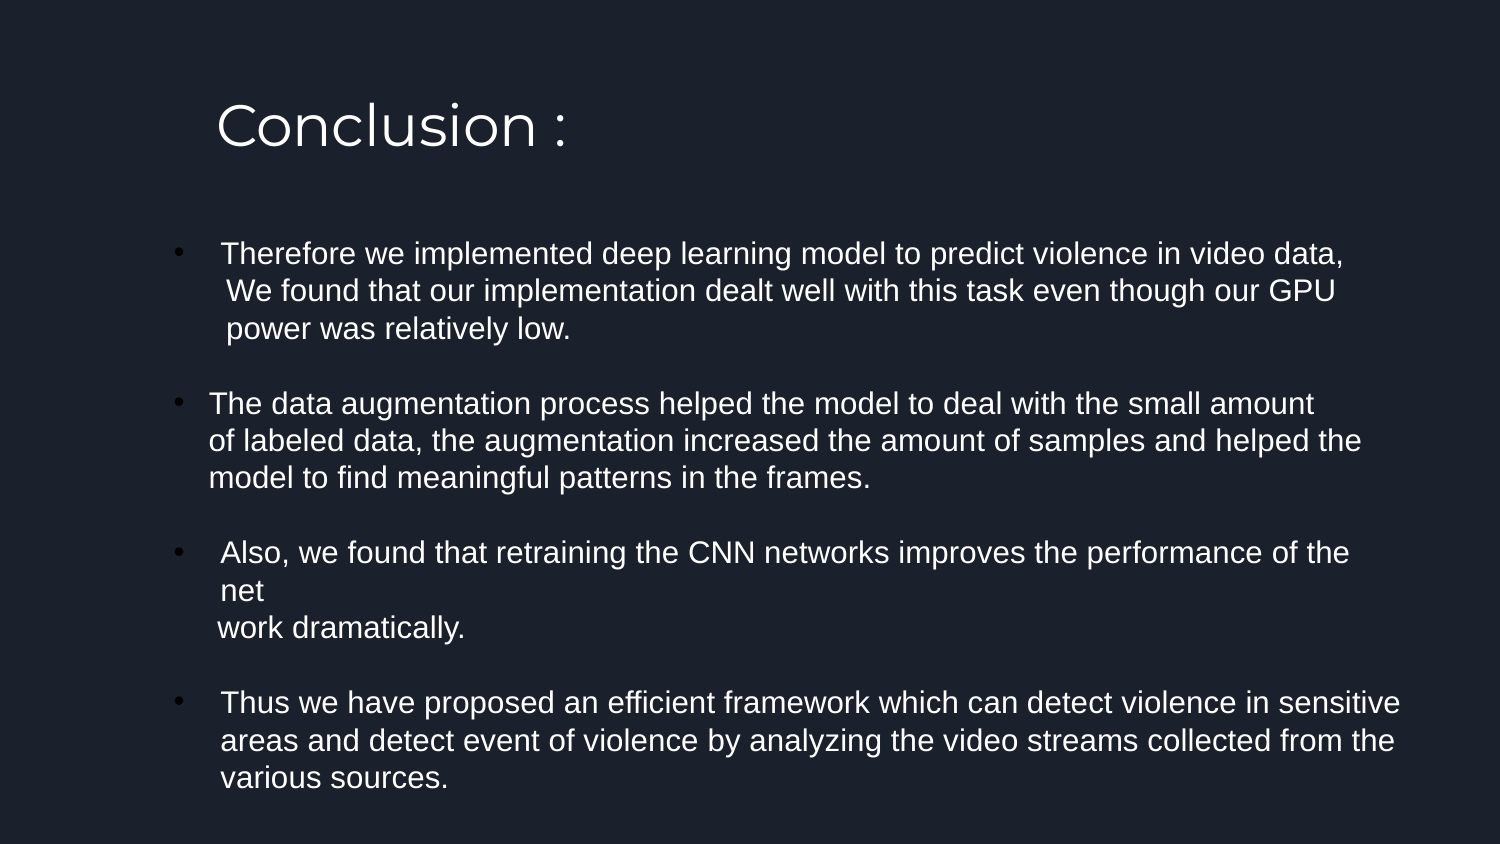

# Conclusion :
Therefore we implemented deep learning model to predict violence in video data,
      We found that our implementation dealt well with this task even though our GPU
      power was relatively low.

The data augmentation process helped the model to deal with the small amount
    of labeled data, the augmentation increased the amount of samples and helped the
    model to find meaningful patterns in the frames.

Also, we found that retraining the CNN networks improves the performance of the net
     work dramatically.

Thus we have proposed an efficient framework which can detect violence in sensitive areas and detect event of violence by analyzing the video streams collected from the various sources.